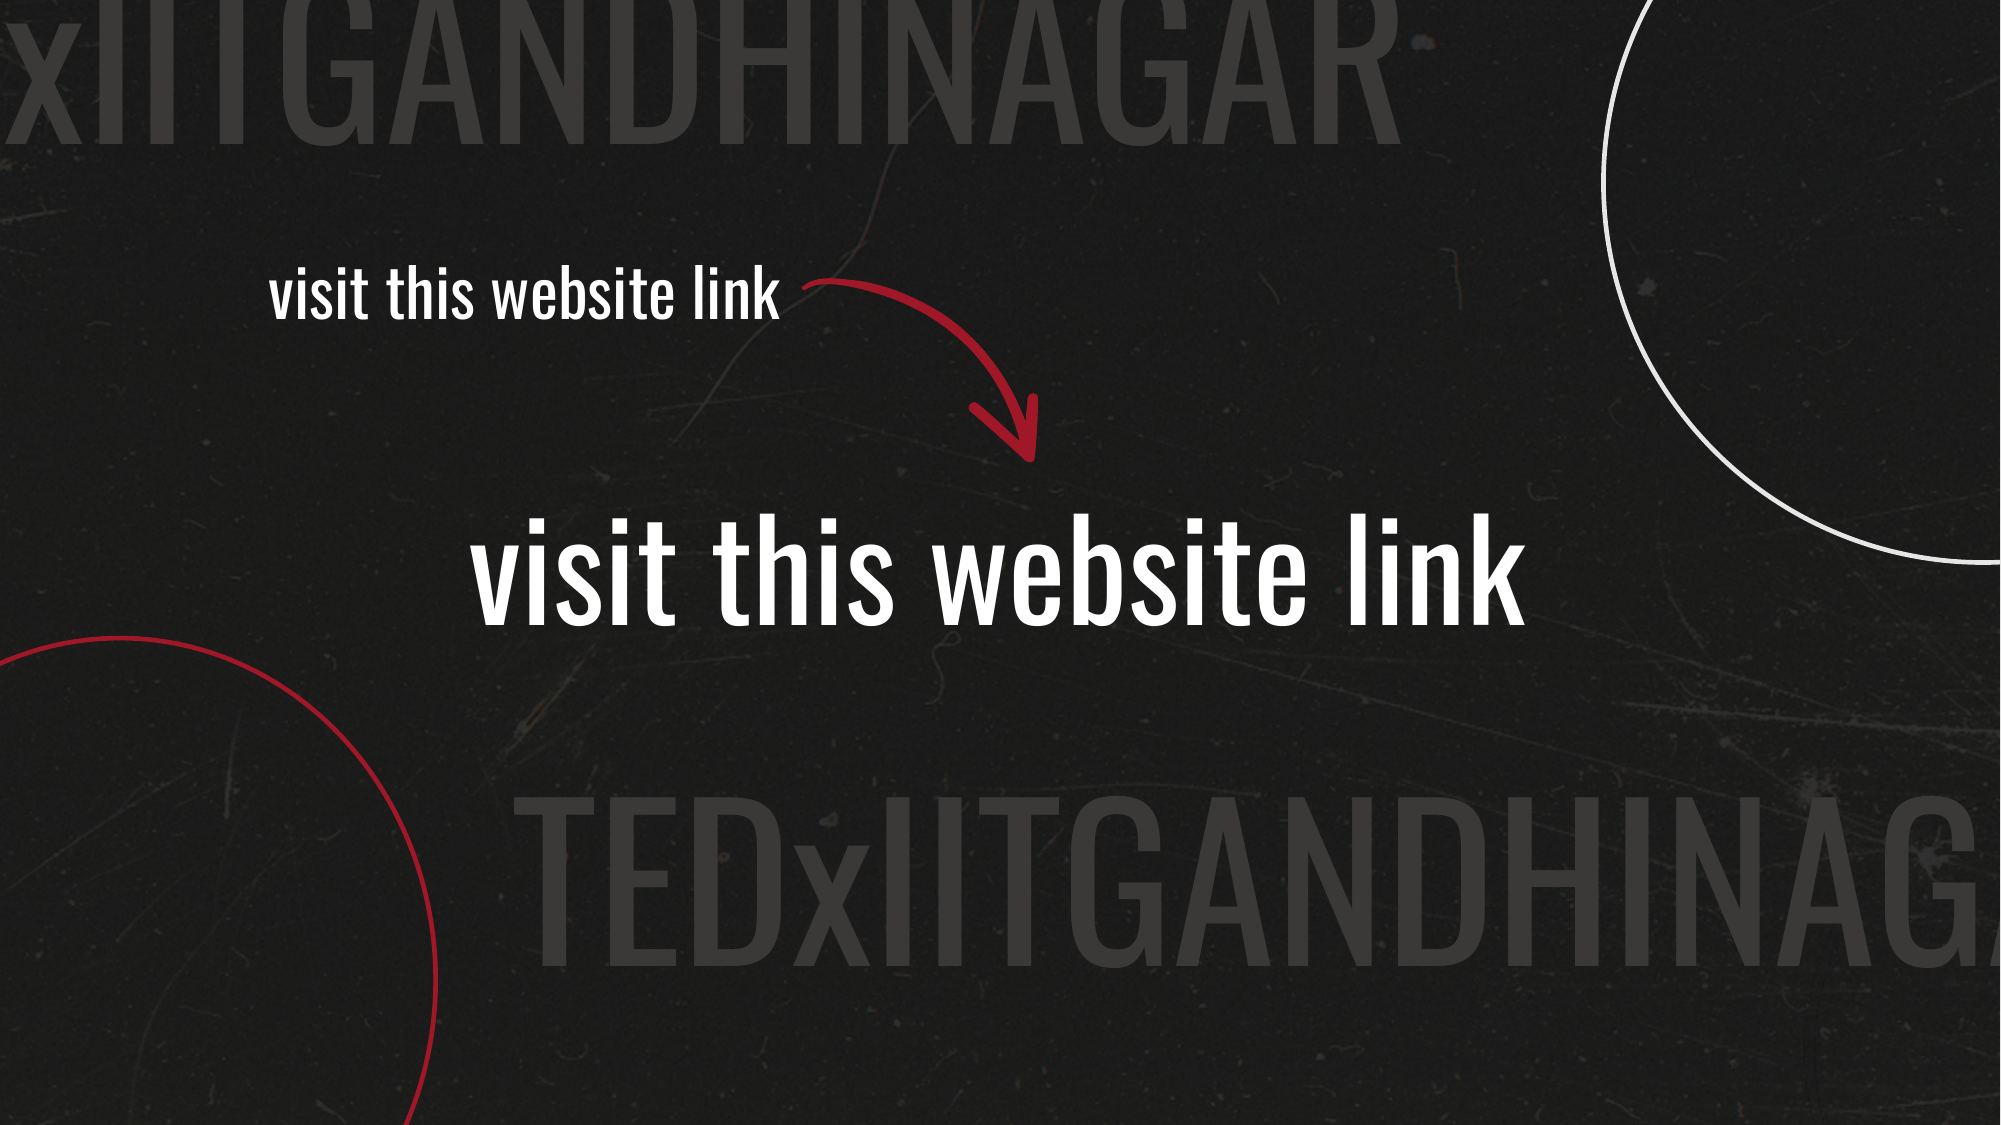

TEDxIITGANDHINAGAR
visit this website link

visit this website link

TEDxIITGANDHINAGAR